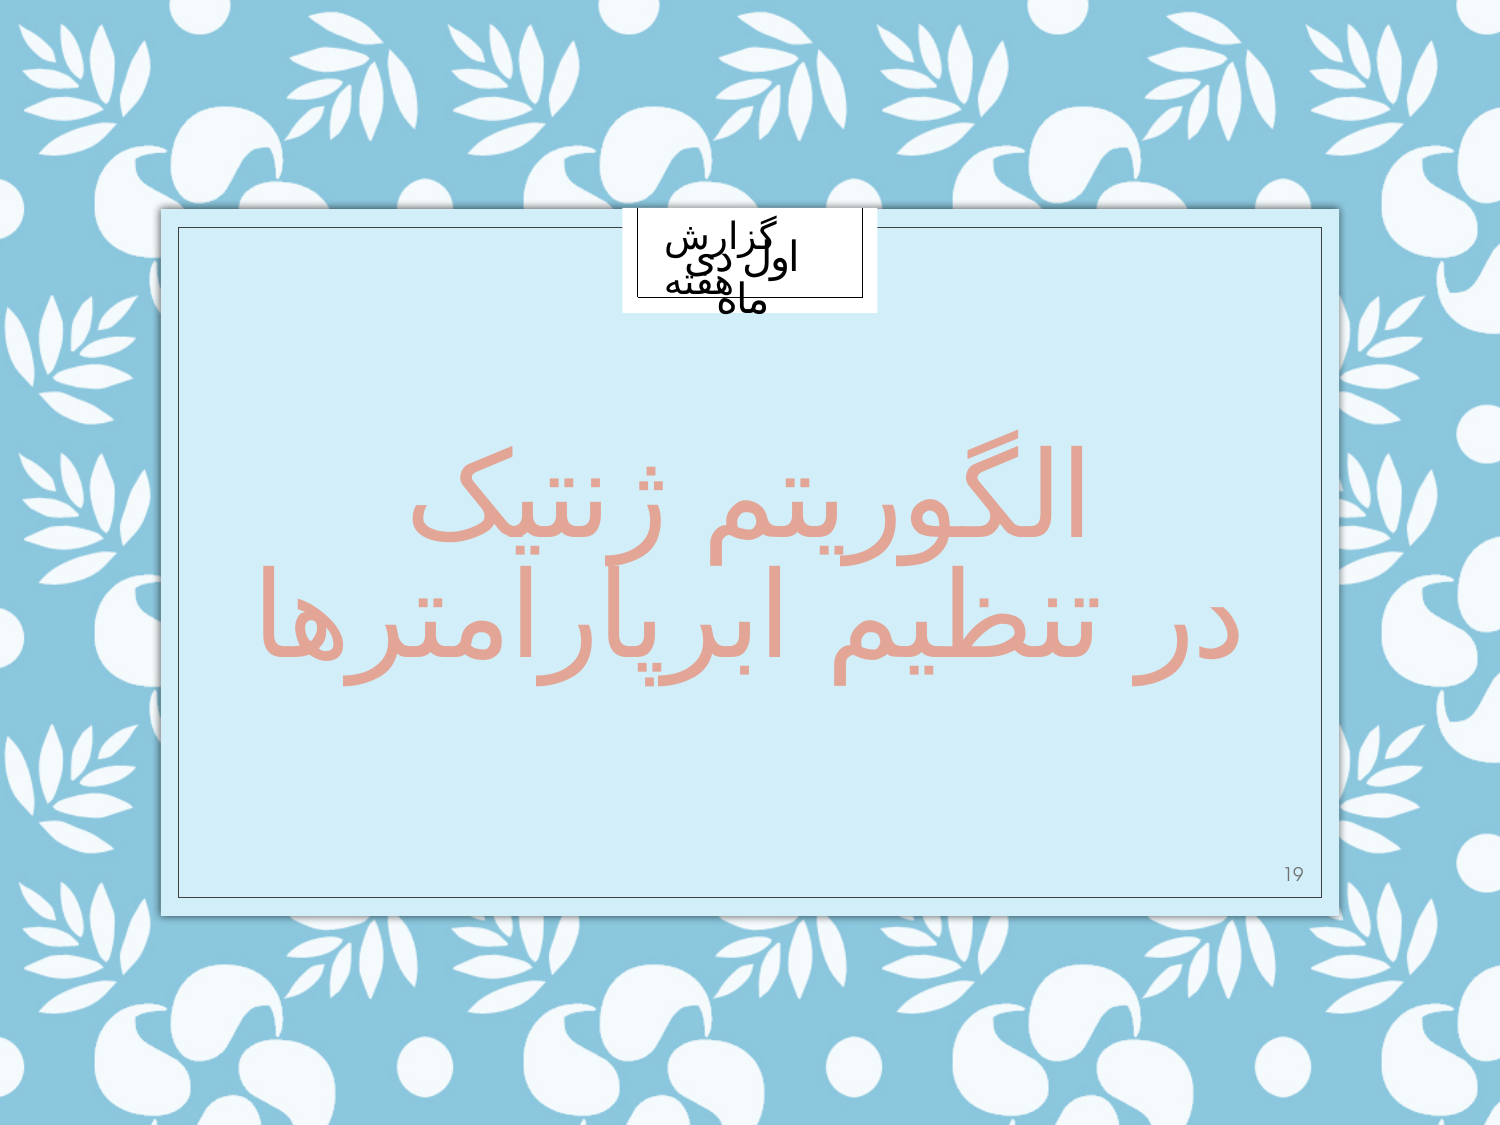

گزارش هفته
# اول دی ماه
الگوریتم ژنتیک
در تنظیم ابرپارامترها
19